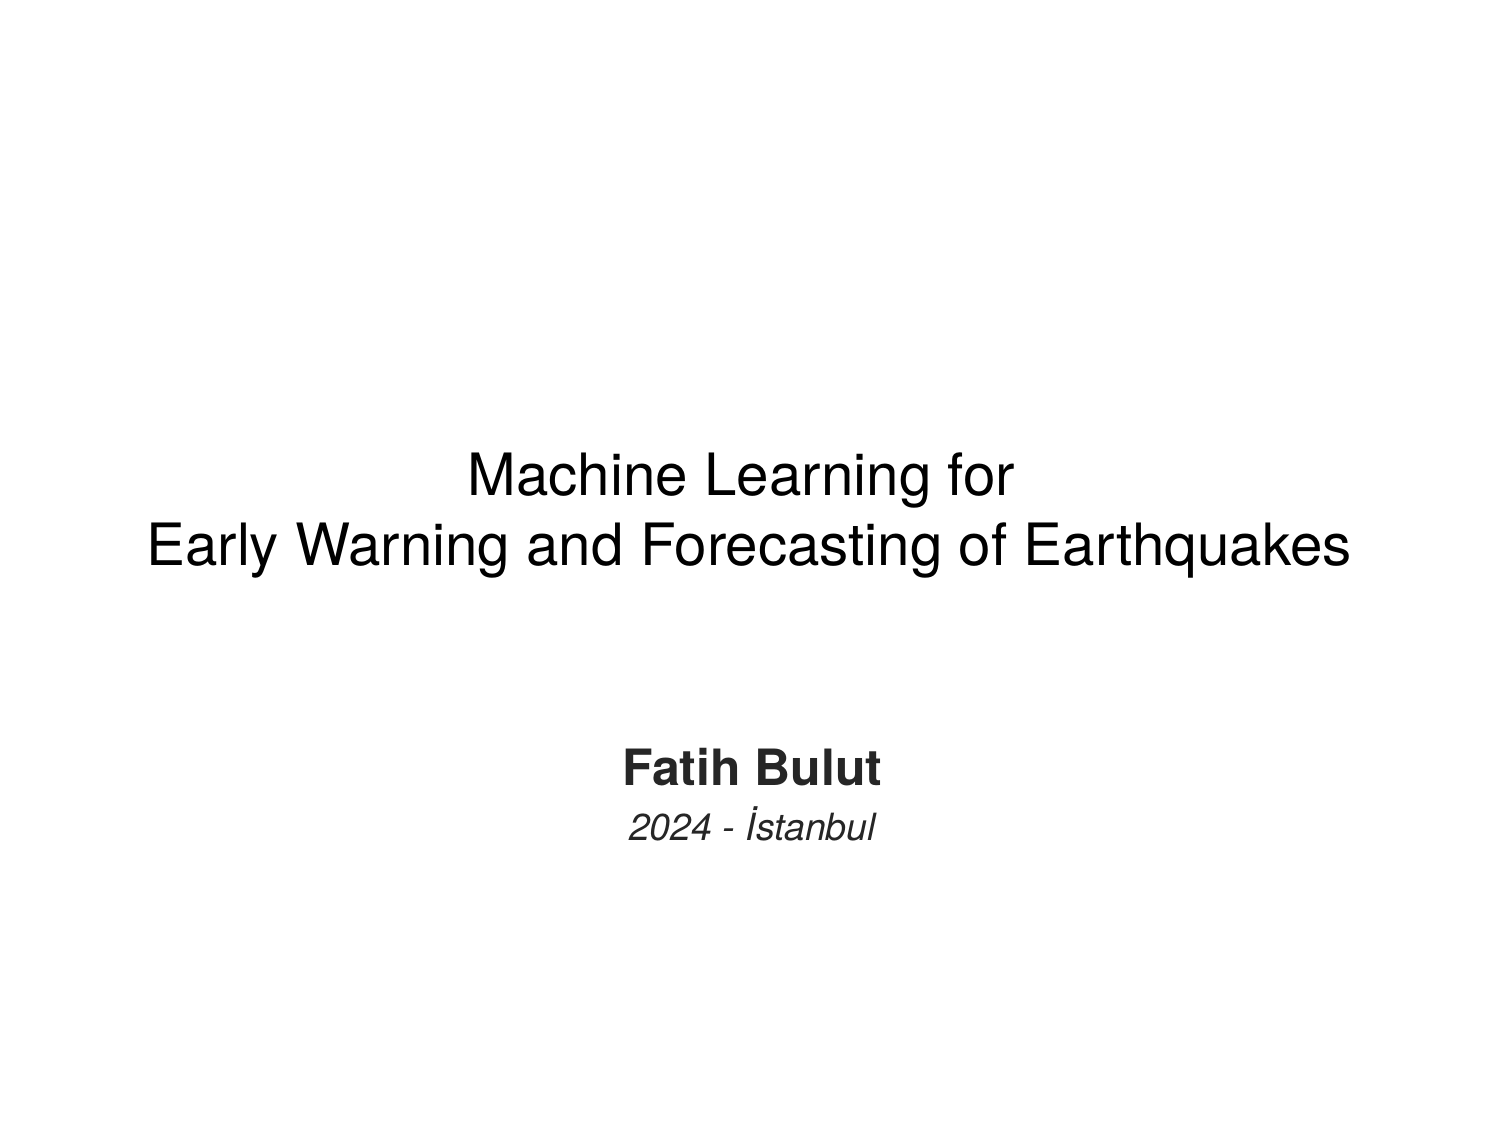

# Machine Learning for Early Warning and Forecasting of Earthquakes
Fatih Bulut
2024 - İstanbul